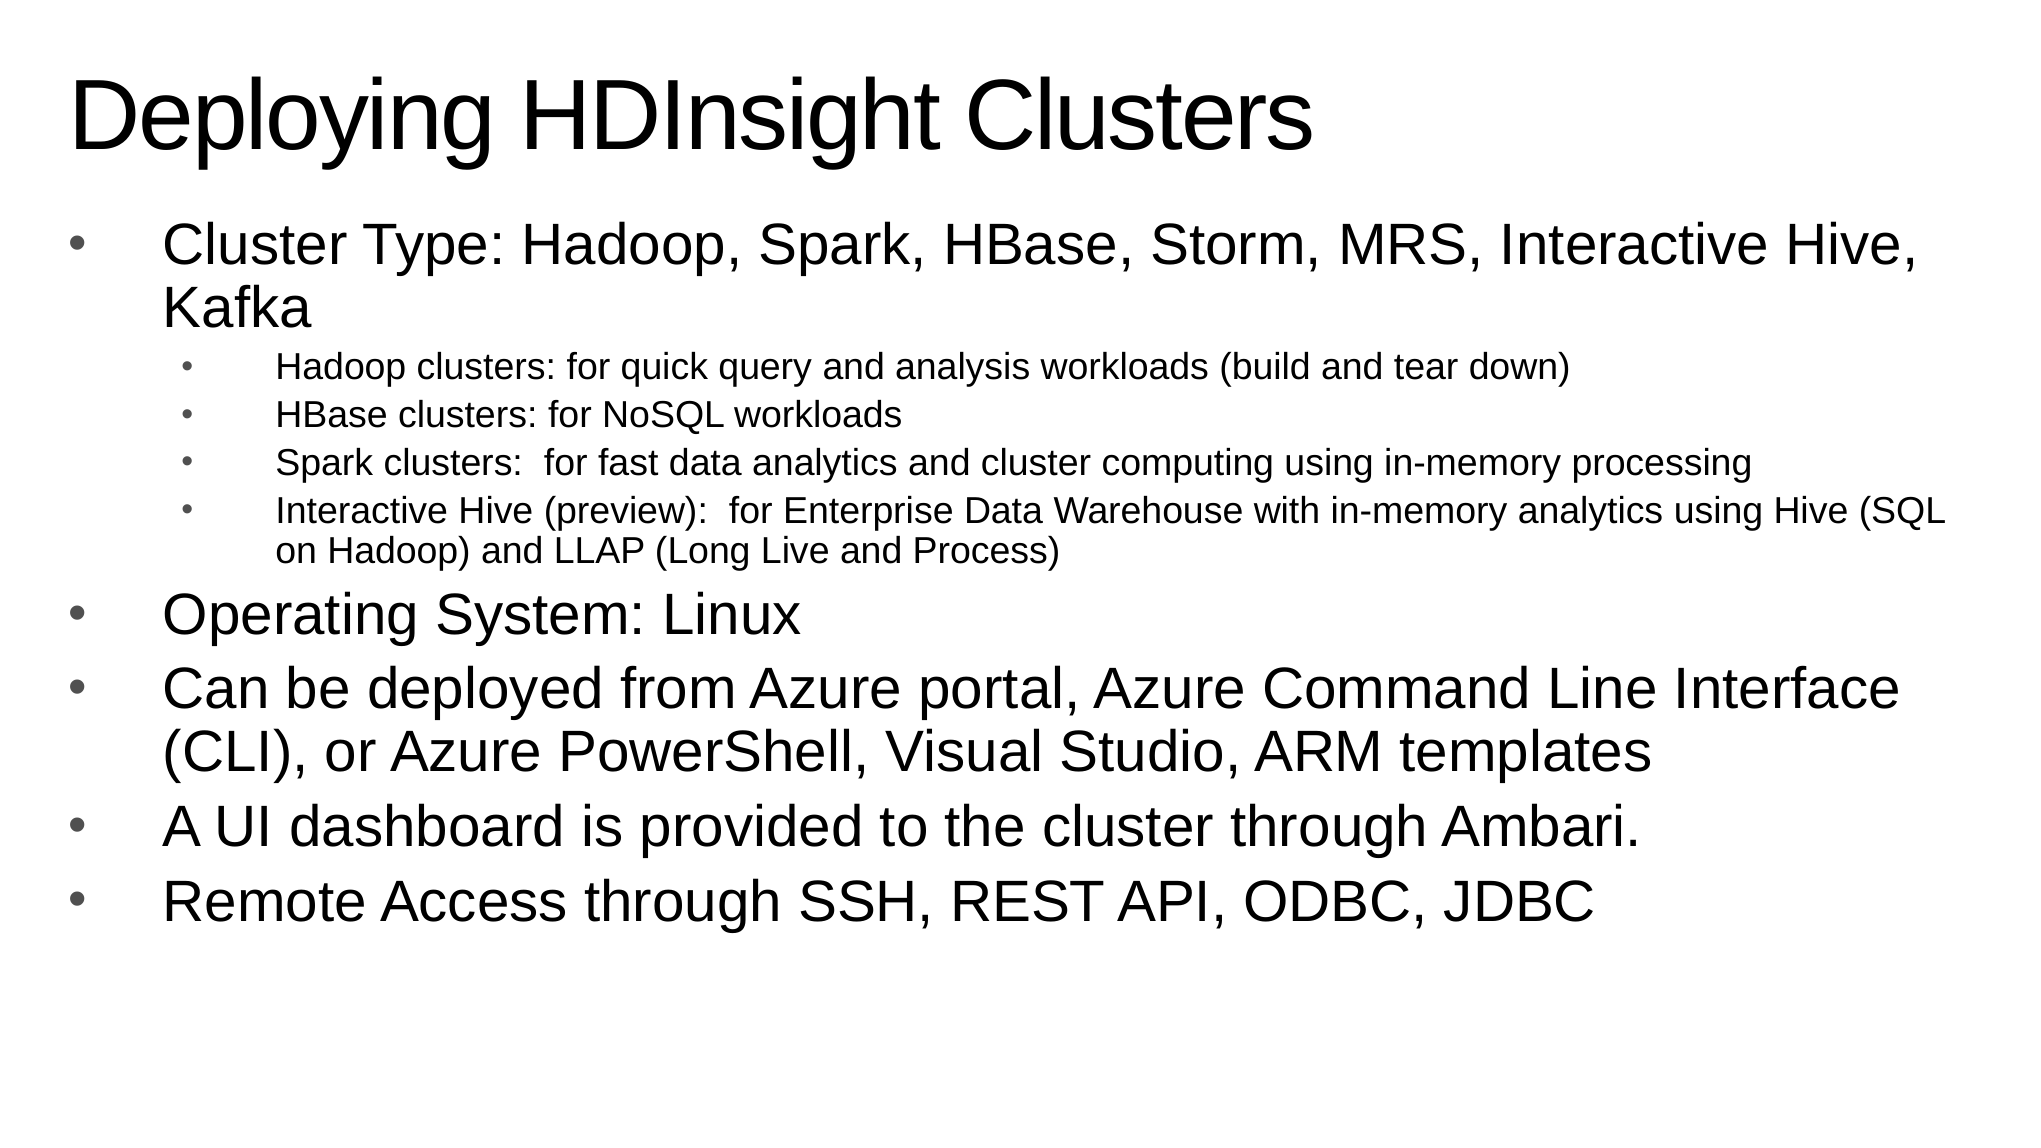

# Deploying HDInsight Clusters
Cluster Type: Hadoop, Spark, HBase, Storm, MRS, Interactive Hive, Kafka
Hadoop clusters: for quick query and analysis workloads (build and tear down)
HBase clusters: for NoSQL workloads
Spark clusters:  for fast data analytics and cluster computing using in-memory processing
Interactive Hive (preview):  for Enterprise Data Warehouse with in-memory analytics using Hive (SQL on Hadoop) and LLAP (Long Live and Process)
Operating System: Linux
Can be deployed from Azure portal, Azure Command Line Interface (CLI), or Azure PowerShell, Visual Studio, ARM templates
A UI dashboard is provided to the cluster through Ambari.
Remote Access through SSH, REST API, ODBC, JDBC